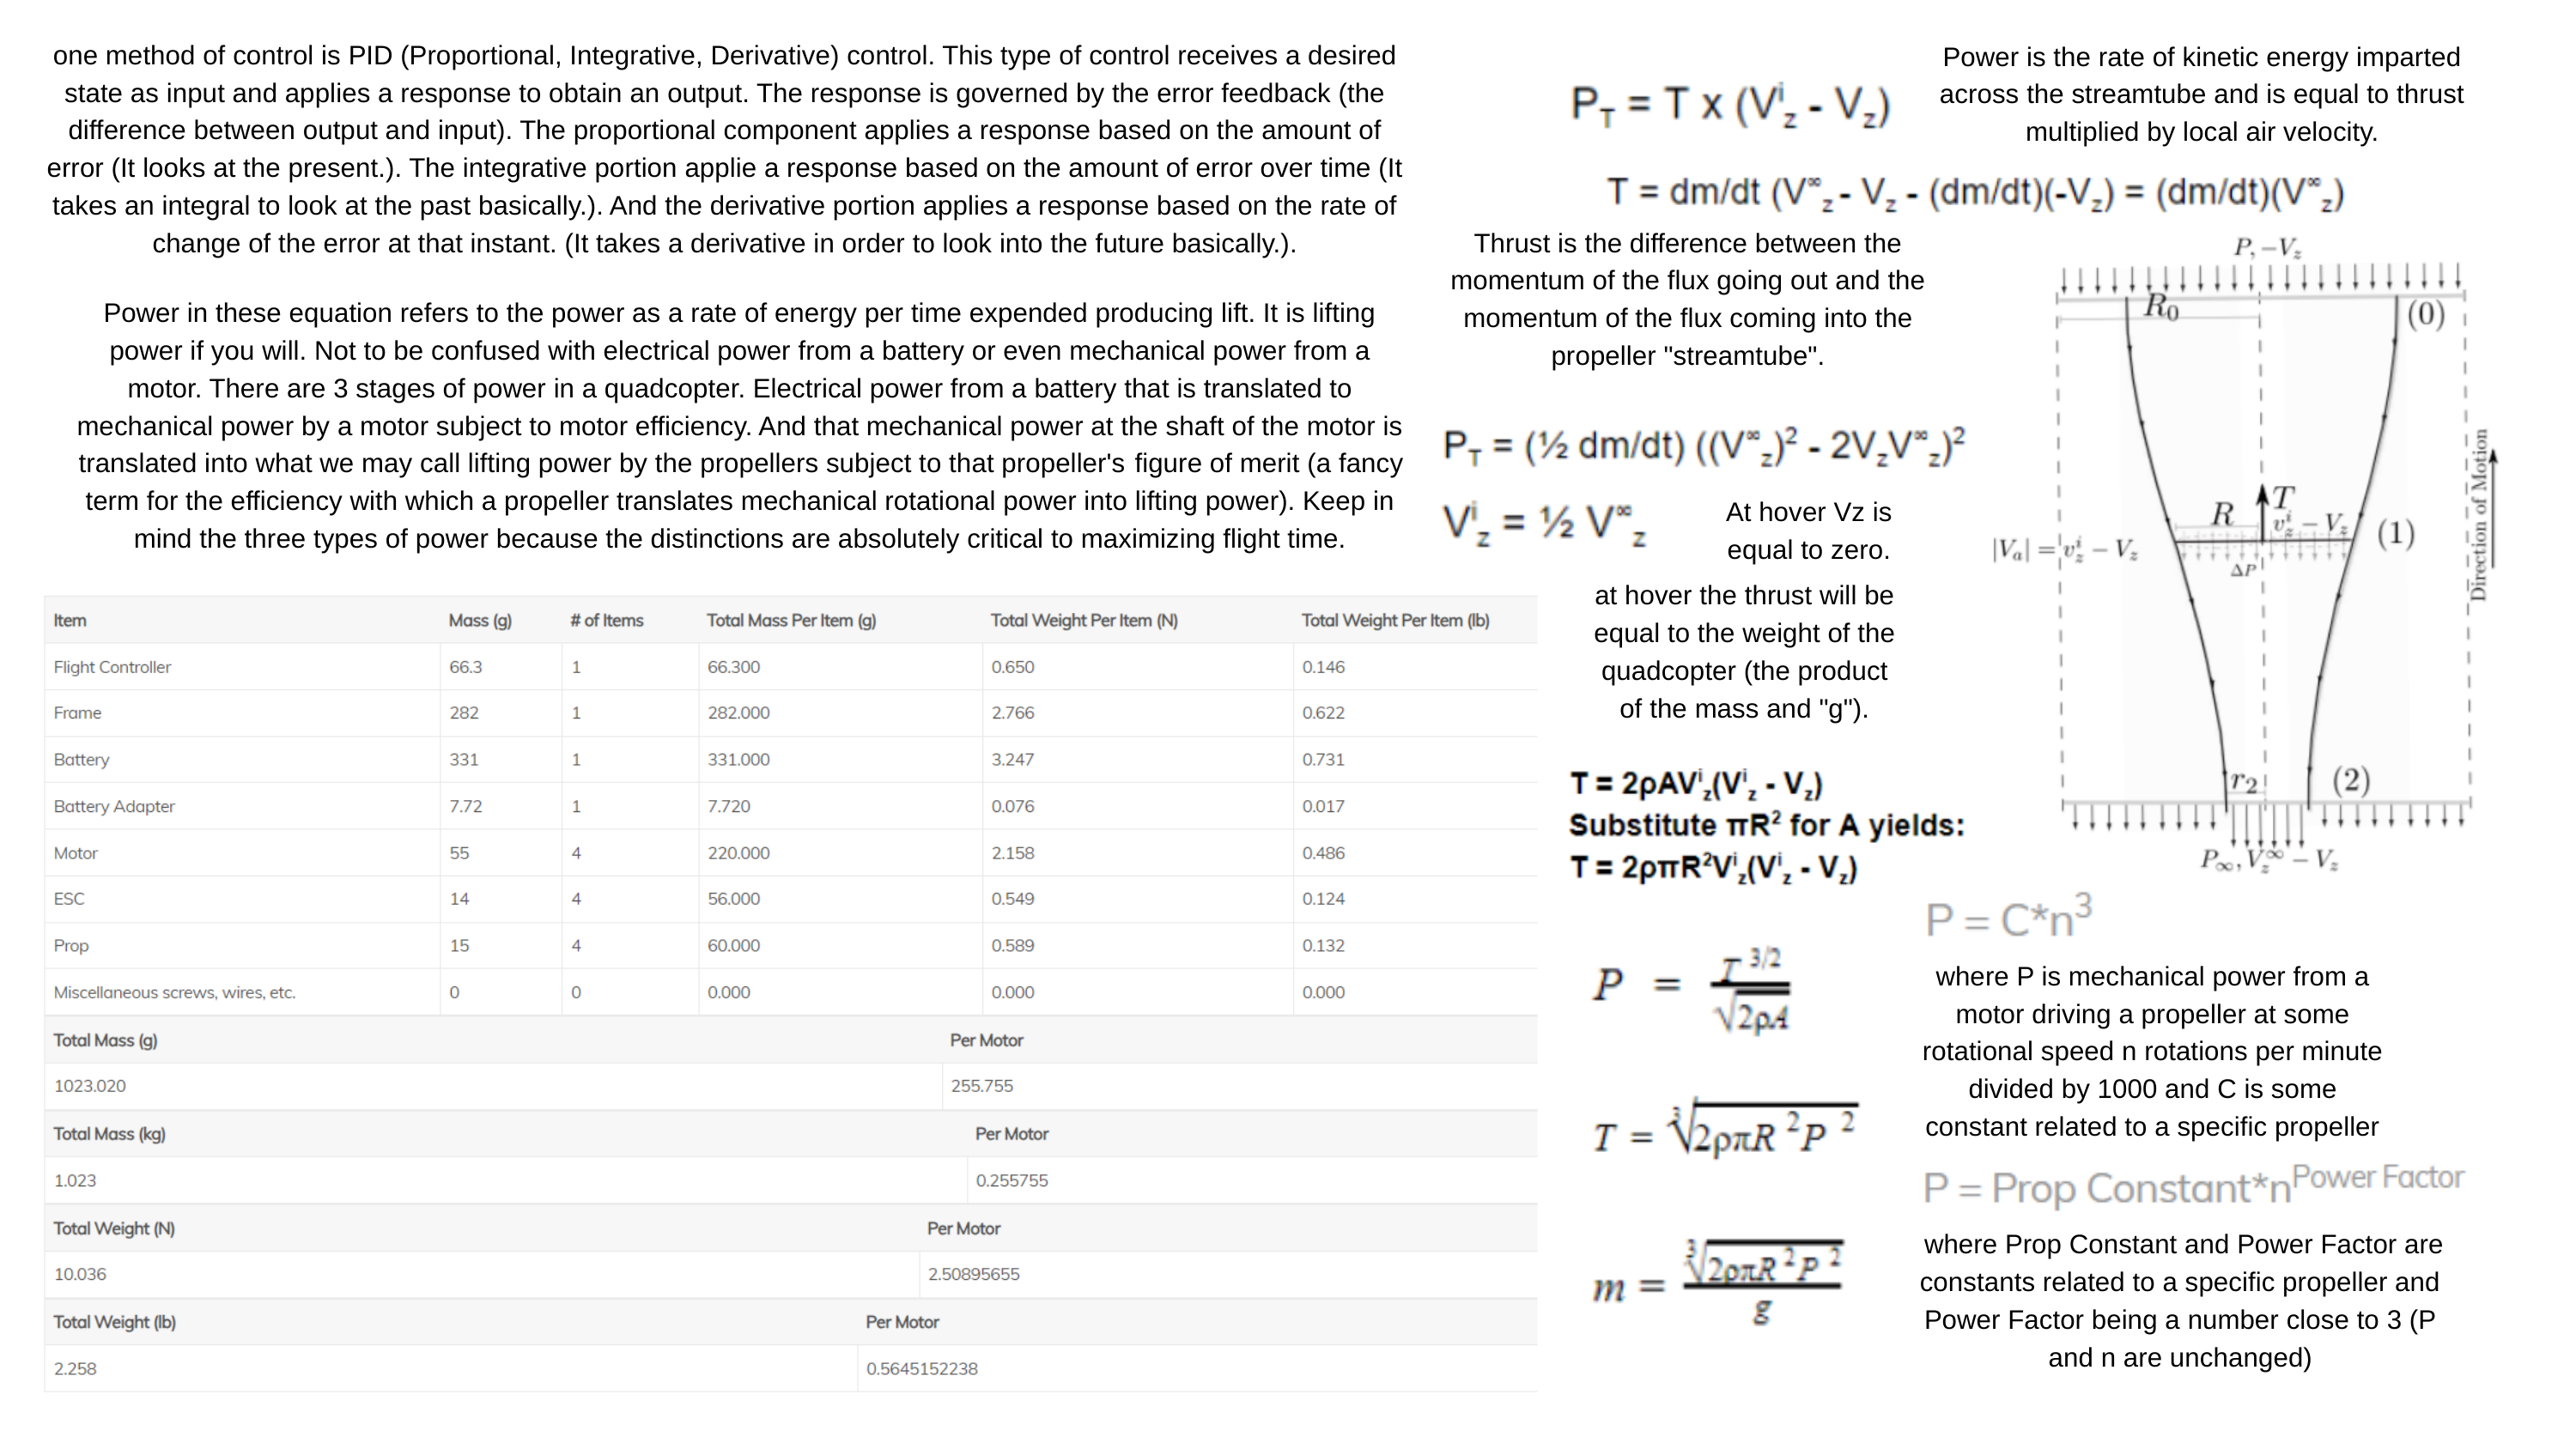

one method of control is PID (Proportional, Integrative, Derivative) control. This type of control receives a desired state as input and applies a response to obtain an output. The response is governed by the error feedback (the difference between output and input). The proportional component applies a response based on the amount of error (It looks at the present.). The integrative portion applie a response based on the amount of error over time (It takes an integral to look at the past basically.). And the derivative portion applies a response based on the rate of change of the error at that instant. (It takes a derivative in order to look into the future basically.).
Power is the rate of kinetic energy imparted across the streamtube and is equal to thrust multiplied by local air velocity.

Thrust is the difference between the momentum of the flux going out and the momentum of the flux coming into the propeller "streamtube".

Power in these equation refers to the power as a rate of energy per time expended producing lift. It is lifting power if you will. Not to be confused with electrical power from a battery or even mechanical power from a motor. There are 3 stages of power in a quadcopter. Electrical power from a battery that is translated to mechanical power by a motor subject to motor efficiency. And that mechanical power at the shaft of the motor is translated into what we may call lifting power by the propellers subject to that propeller's figure of merit (a fancy term for the efficiency with which a propeller translates mechanical rotational power into lifting power). Keep in mind the three types of power because the distinctions are absolutely critical to maximizing flight time.

At hover Vz is equal to zero.
at hover the thrust will be equal to the weight of the quadcopter (the product of the mass and "g").

where P is mechanical power from a motor driving a propeller at some rotational speed n rotations per minute divided by 1000 and C is some constant related to a specific propeller

 where Prop Constant and Power Factor are constants related to a specific propeller and Power Factor being a number close to 3 (P and n are unchanged)